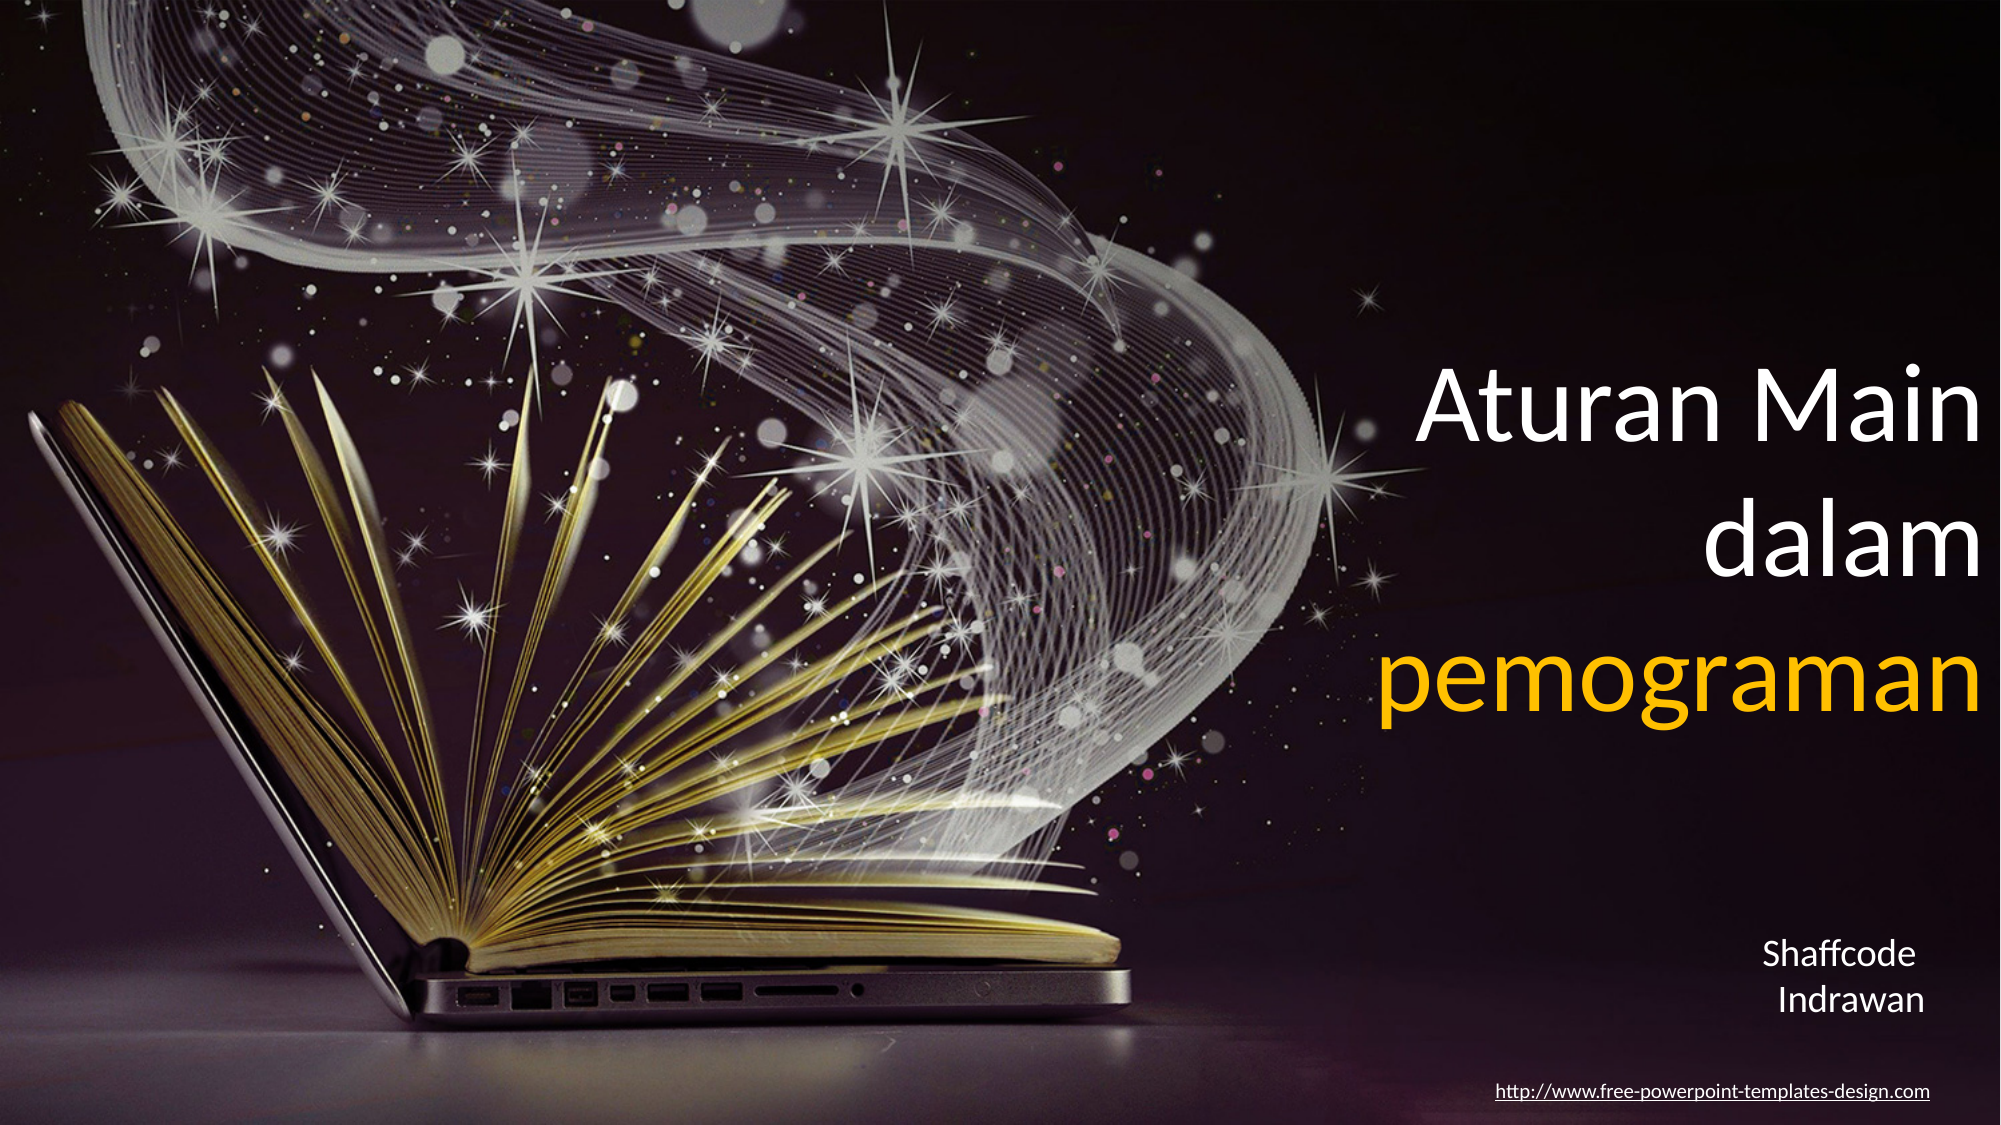

Aturan Main dalam pemograman
Shaffcode
Indrawan
http://www.free-powerpoint-templates-design.com